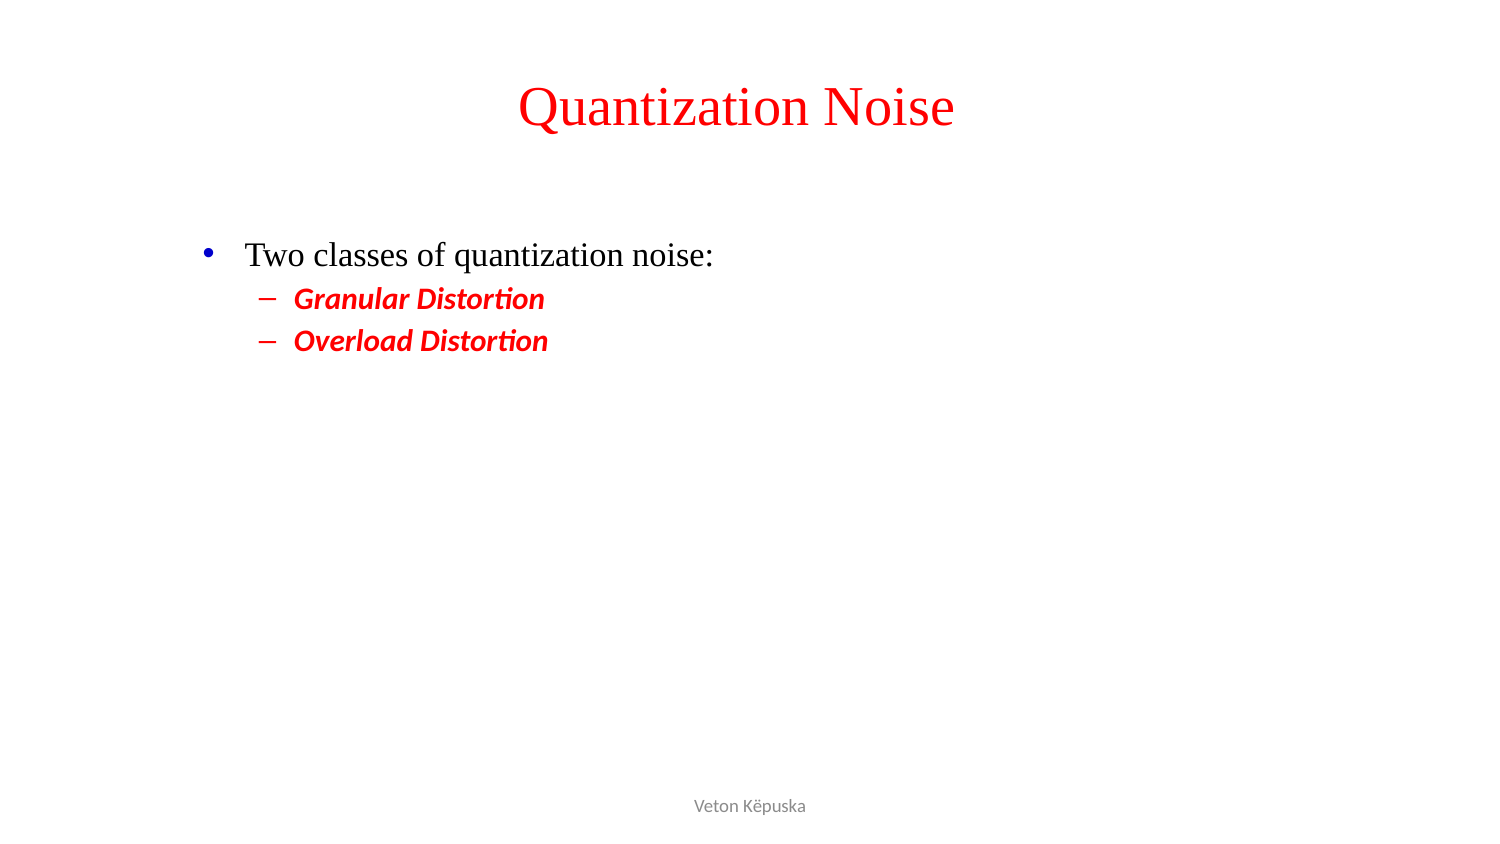

# Quantization Noise
Two classes of quantization noise:
Granular Distortion
Overload Distortion

Veton Këpuska
141